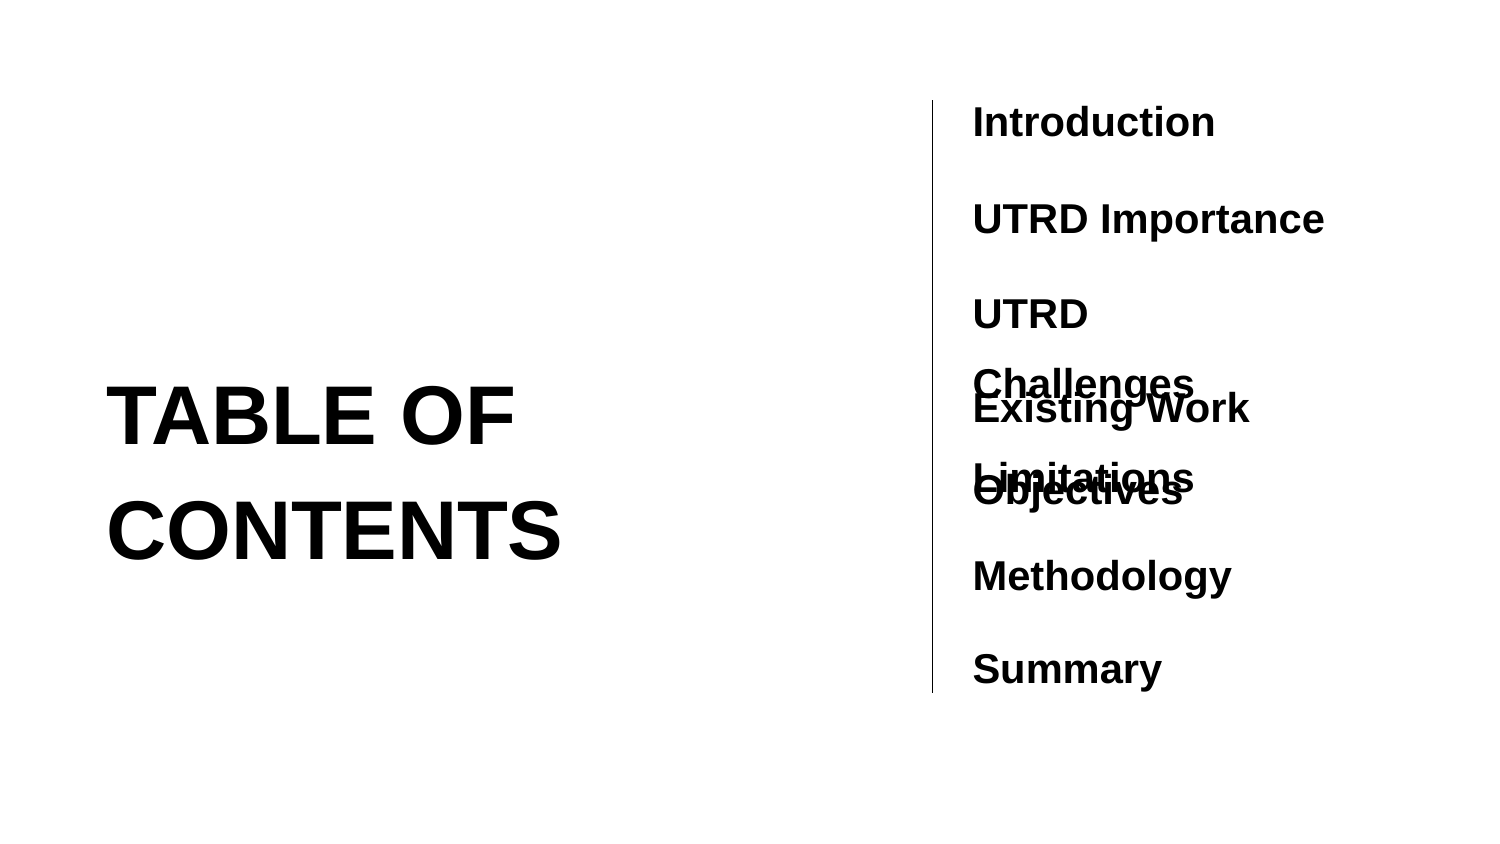

Introduction
UTRD Importance
UTRD Challenges
TABLE OF CONTENTS
Existing Work Limitations
Objectives

Methodology
Summary